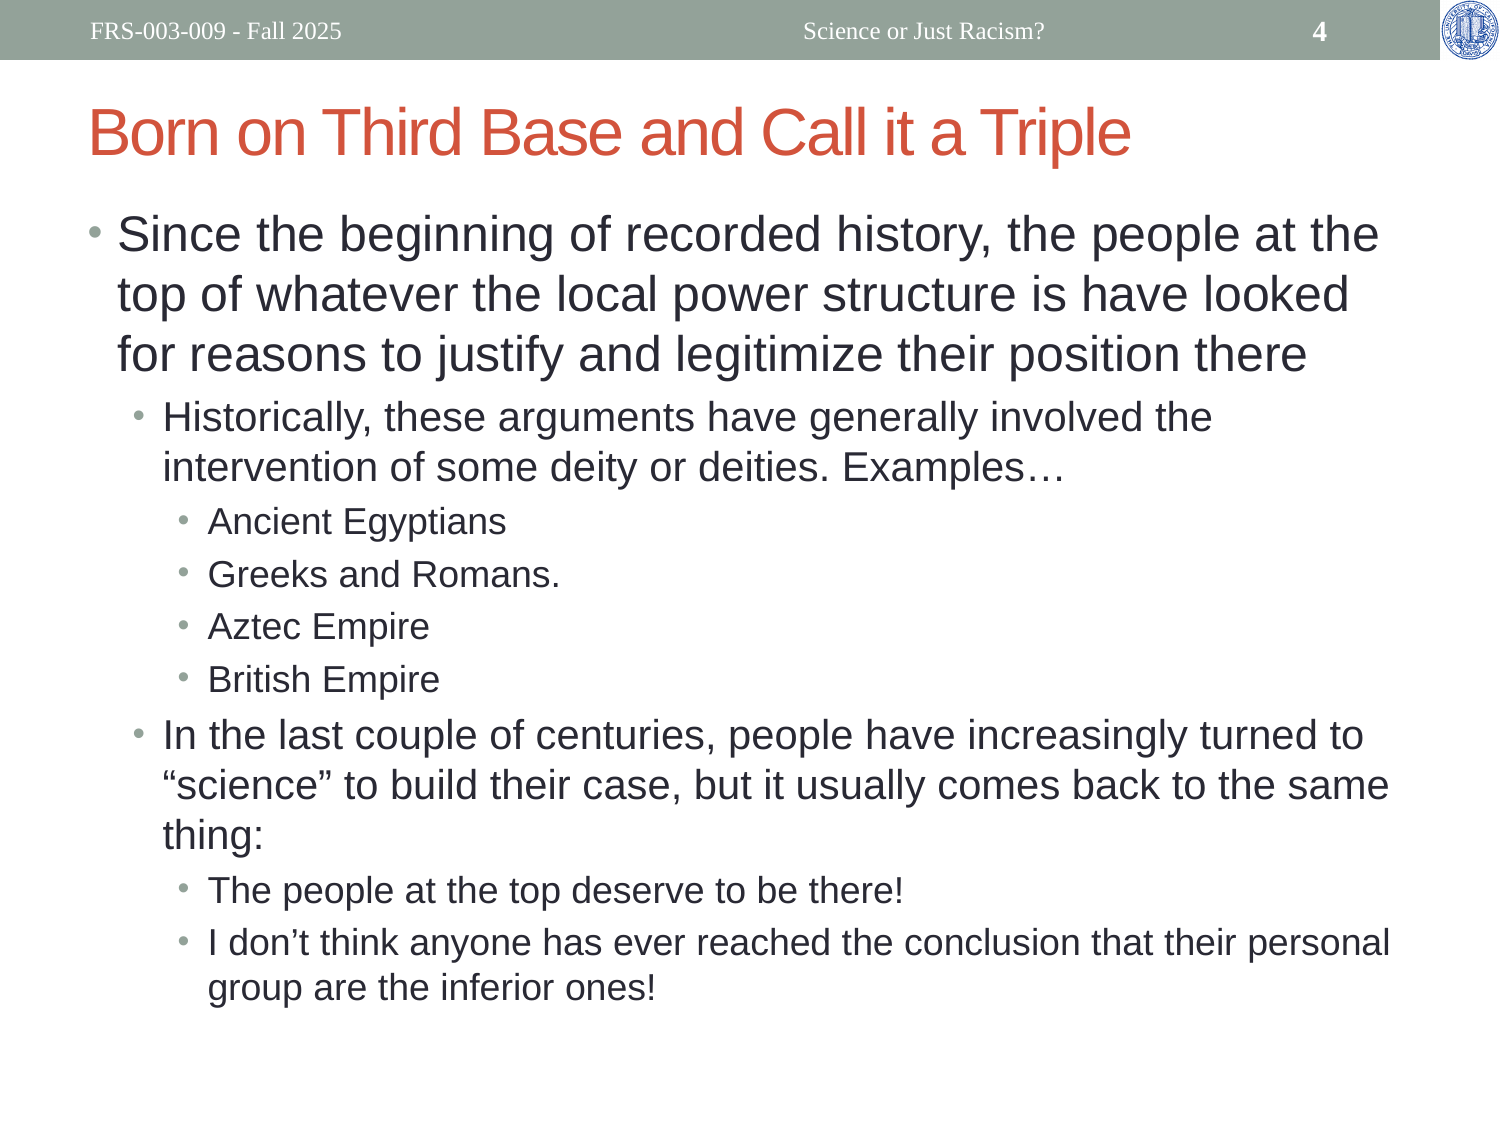

FRS-003-009 - Fall 2025
Science or Just Racism?
4
# Born on Third Base and Call it a Triple
Since the beginning of recorded history, the people at the top of whatever the local power structure is have looked for reasons to justify and legitimize their position there
Historically, these arguments have generally involved the intervention of some deity or deities. Examples…
Ancient Egyptians
Greeks and Romans.
Aztec Empire
British Empire
In the last couple of centuries, people have increasingly turned to “science” to build their case, but it usually comes back to the same thing:
The people at the top deserve to be there!
I don’t think anyone has ever reached the conclusion that their personal group are the inferior ones!